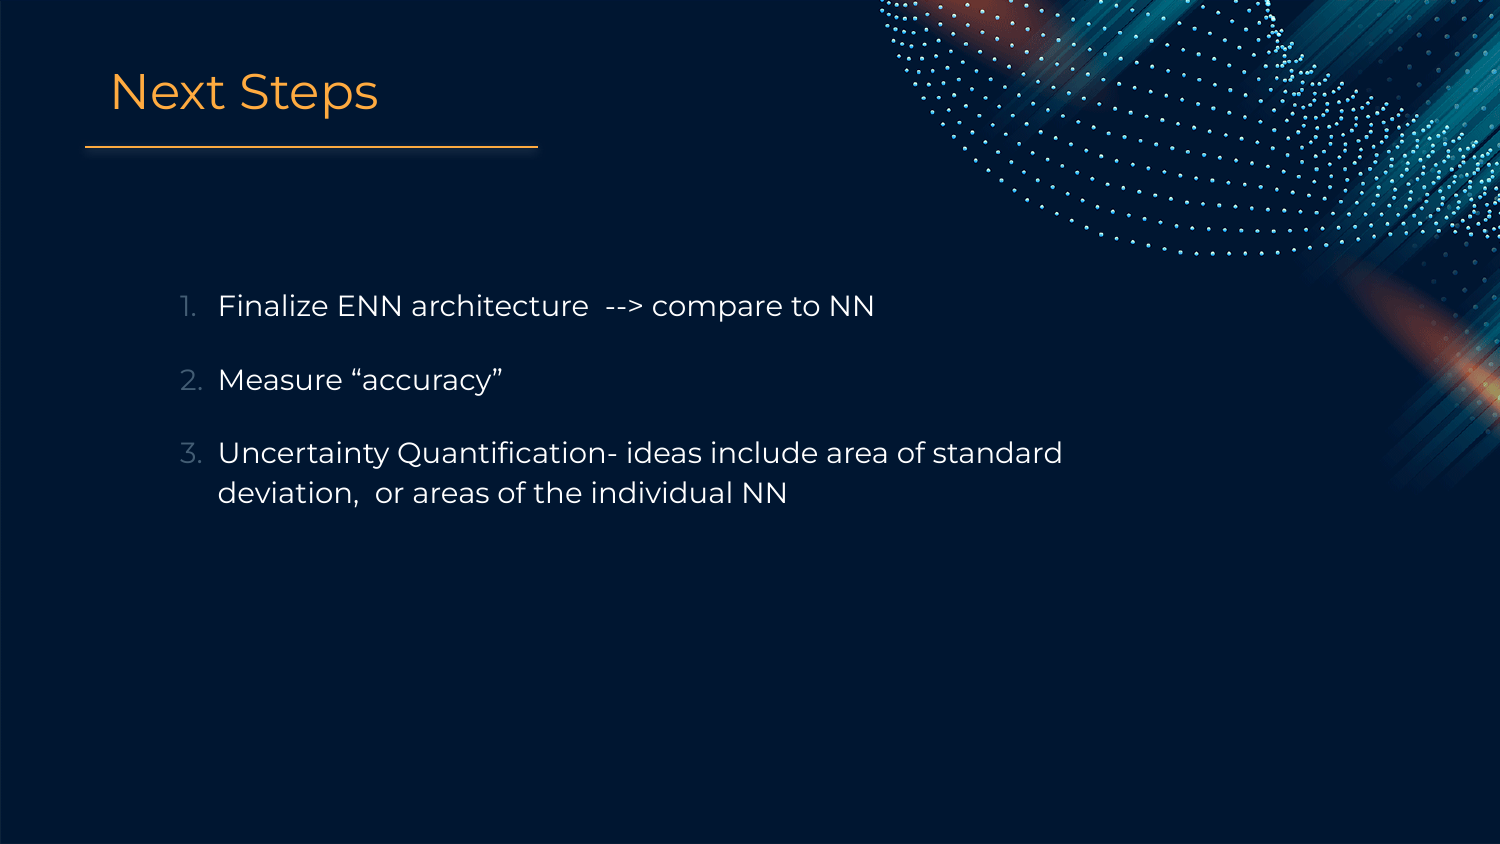

# Next Steps

Finalize ENN architecture  --> compare to NN
Measure “accuracy”
Uncertainty Quantification- ideas include area of standard deviation,  or areas of the individual NN